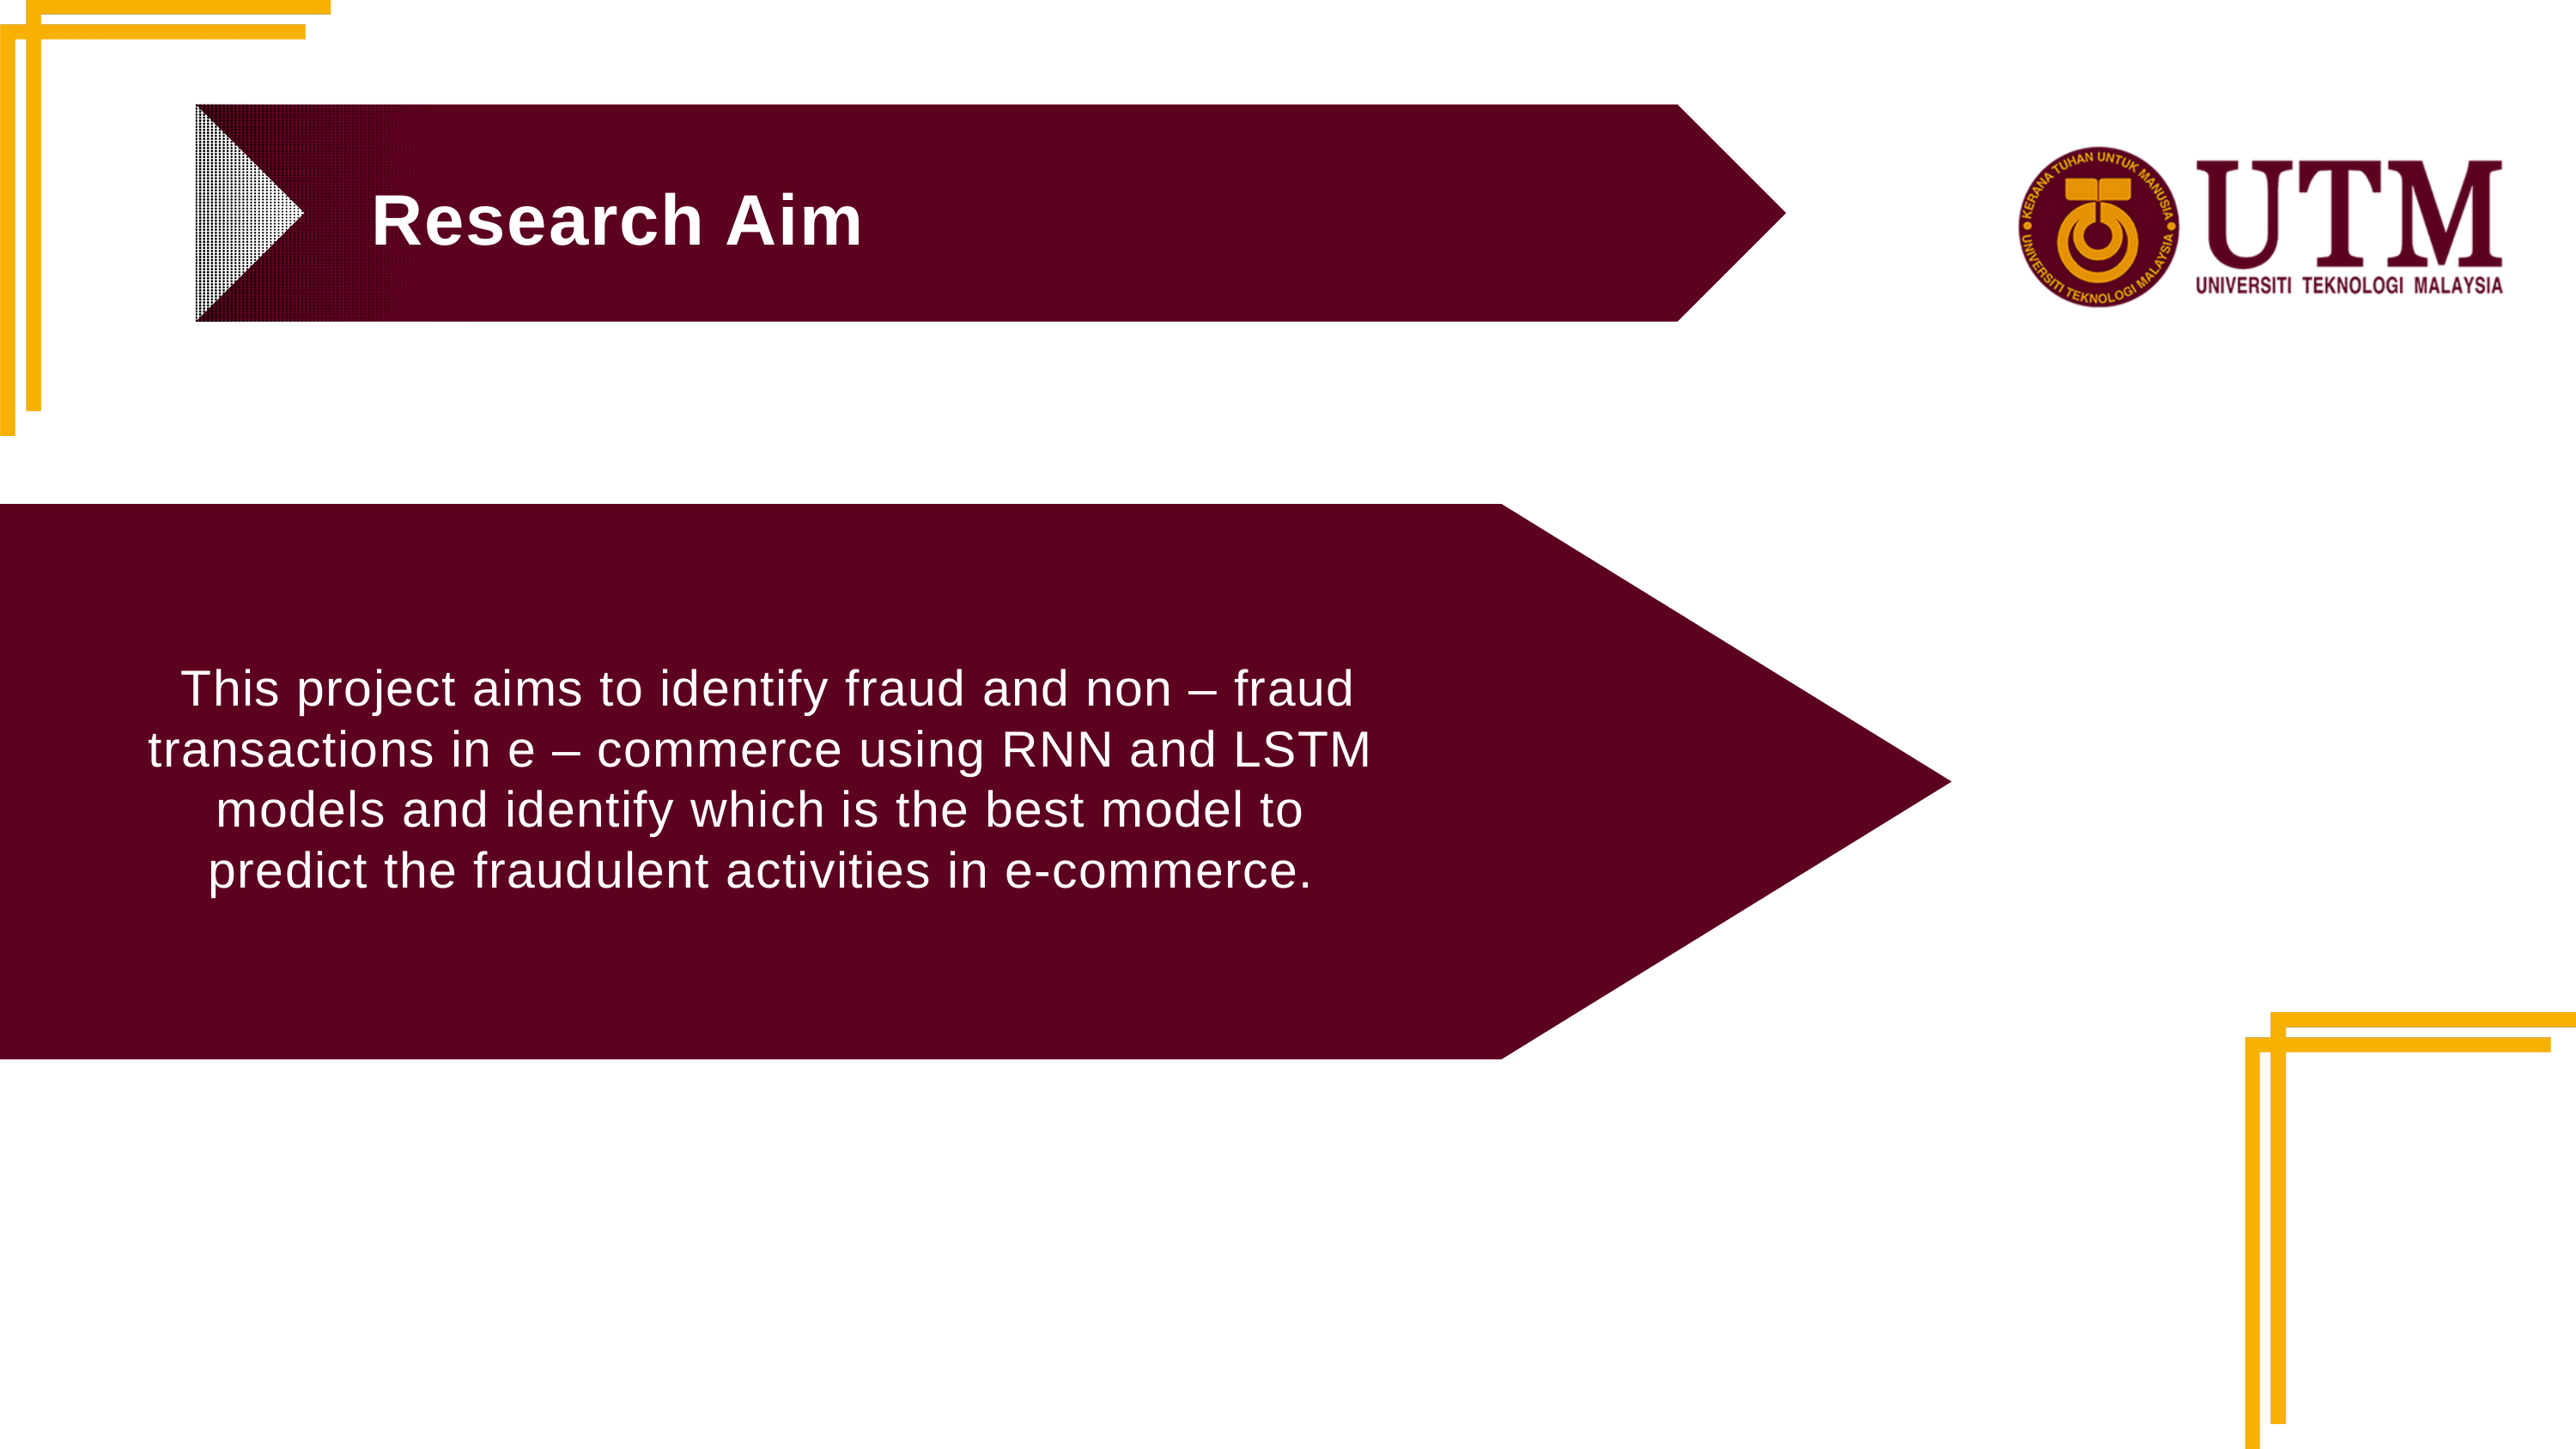

Research Aim

 This project aims to identify fraud and non – fraud transactions in e – commerce using RNN and LSTM models and identify which is the best model to predict the fraudulent activities in e-commerce.